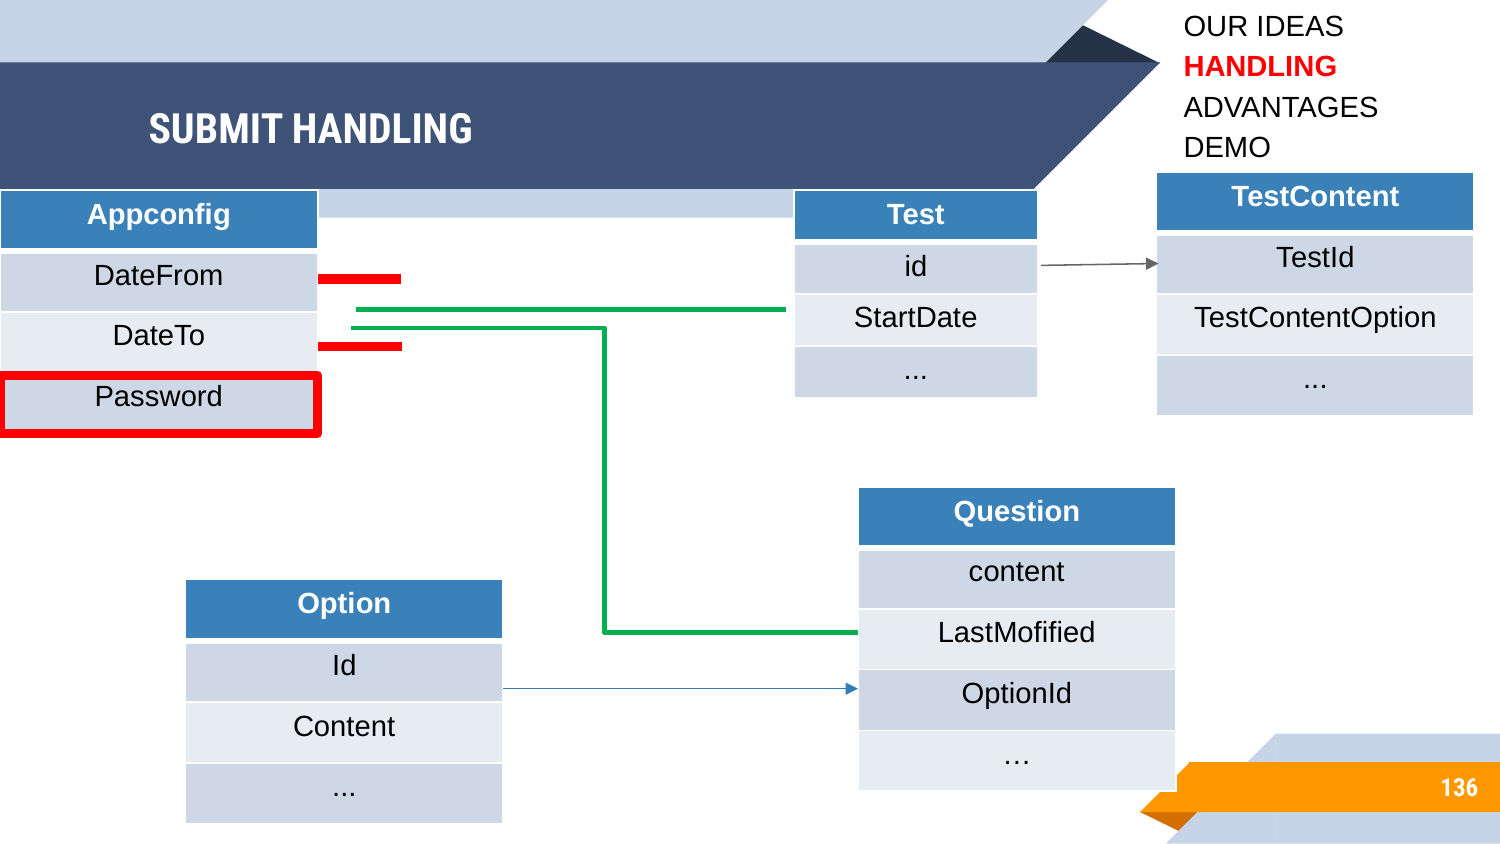

OUR IDEAS
HANDLING
ADVANTAGES
DEMO
# SUBMIT HANDLING
| TestContent |
| --- |
| TestId |
| TestContentOption |
| ... |
| Test |
| --- |
| id |
| StartDate |
| ... |
| Appconfig |
| --- |
| DateFrom |
| DateTo |
| Password |

| Question |
| --- |
| content |
| LastMofified |
| OptionId |
| … |
| Option |
| --- |
| Id |
| Content |
| ... |
136